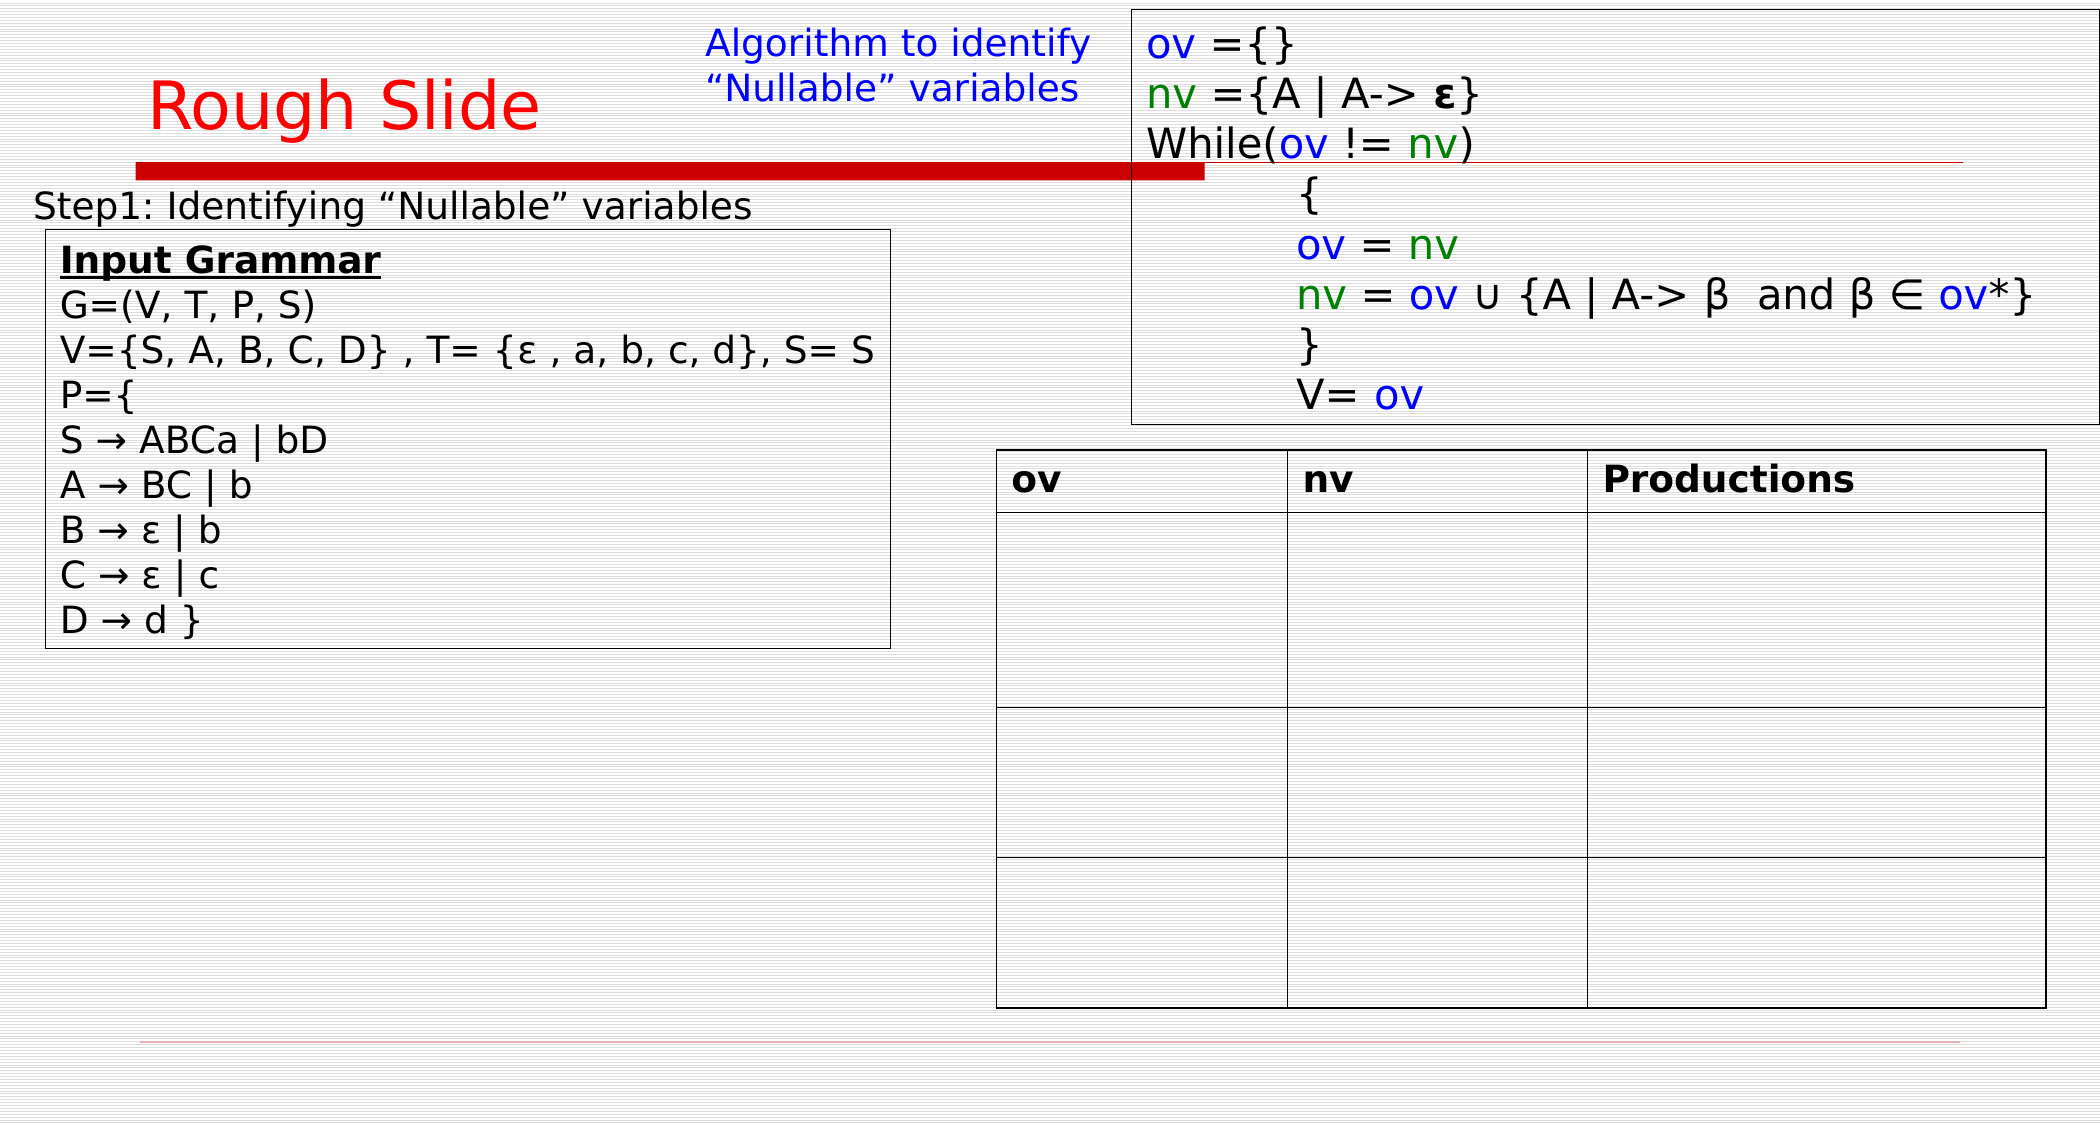

ov ={}
nv ={A | A-> ε}
While(ov != nv)
	{
	ov = nv
	nv = ov ∪ {A | A-> β  and β ∈ ov*}
	}
	V= ov
Algorithm to identify
“Nullable” variables
# Rough Slide
Step1: Identifying “Nullable” variables

Input Grammar
G=(V, T, P, S)
V={S, A, B, C, D} , T= {ε , a, b, c, d}, S= S
P={
S → ABCa | bD
A → BC | b
B → ε | b
C → ε | c
D → d }
| ov | nv | Productions |
| --- | --- | --- |
|  |  |  |
|  |  |  |
|  |  |  |